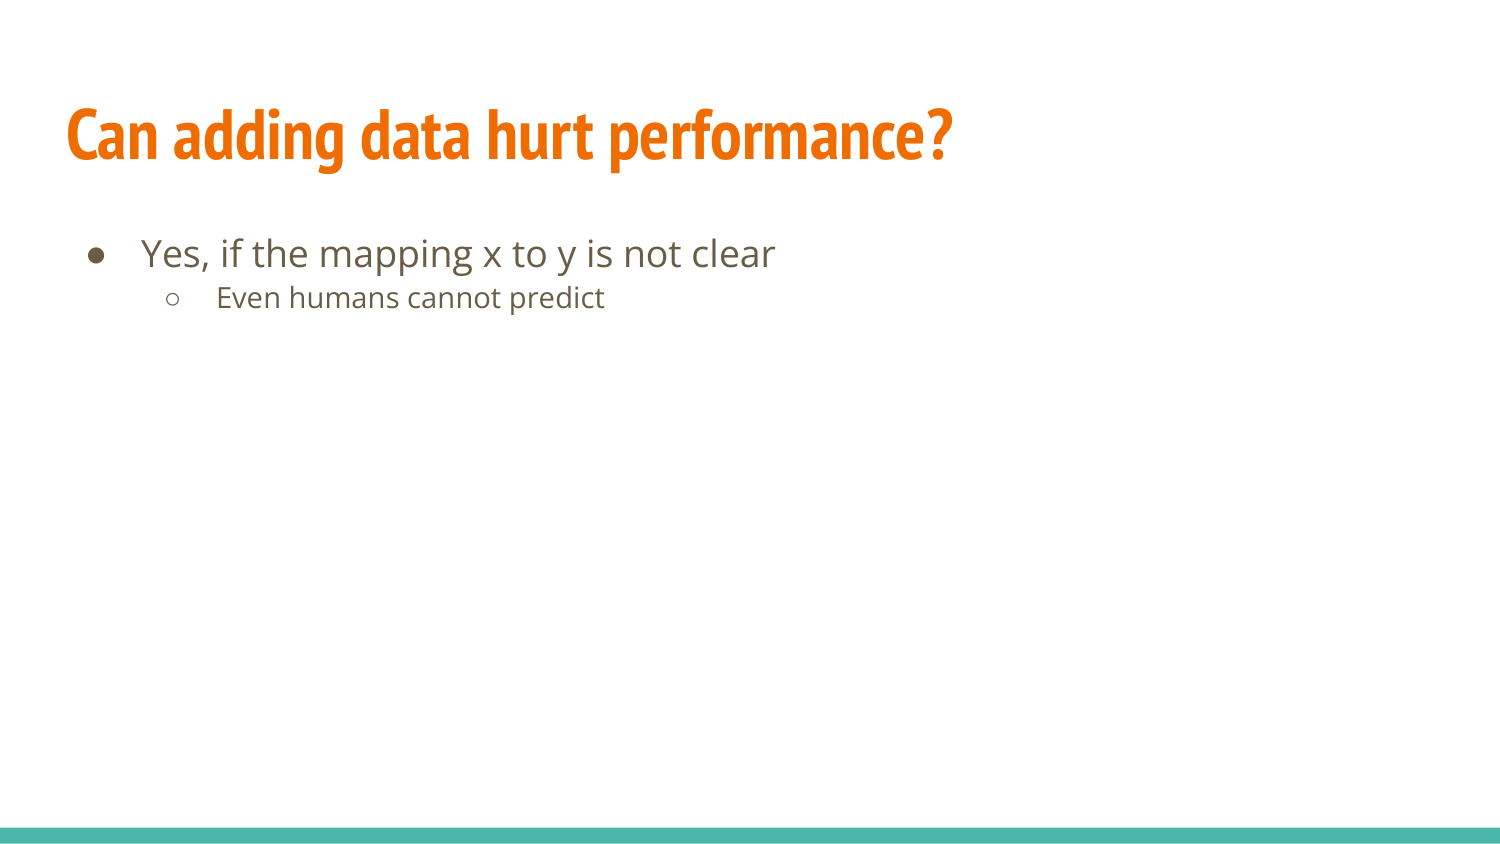

# Can adding data hurt performance?
Yes, if the mapping x to y is not clear
Even humans cannot predict